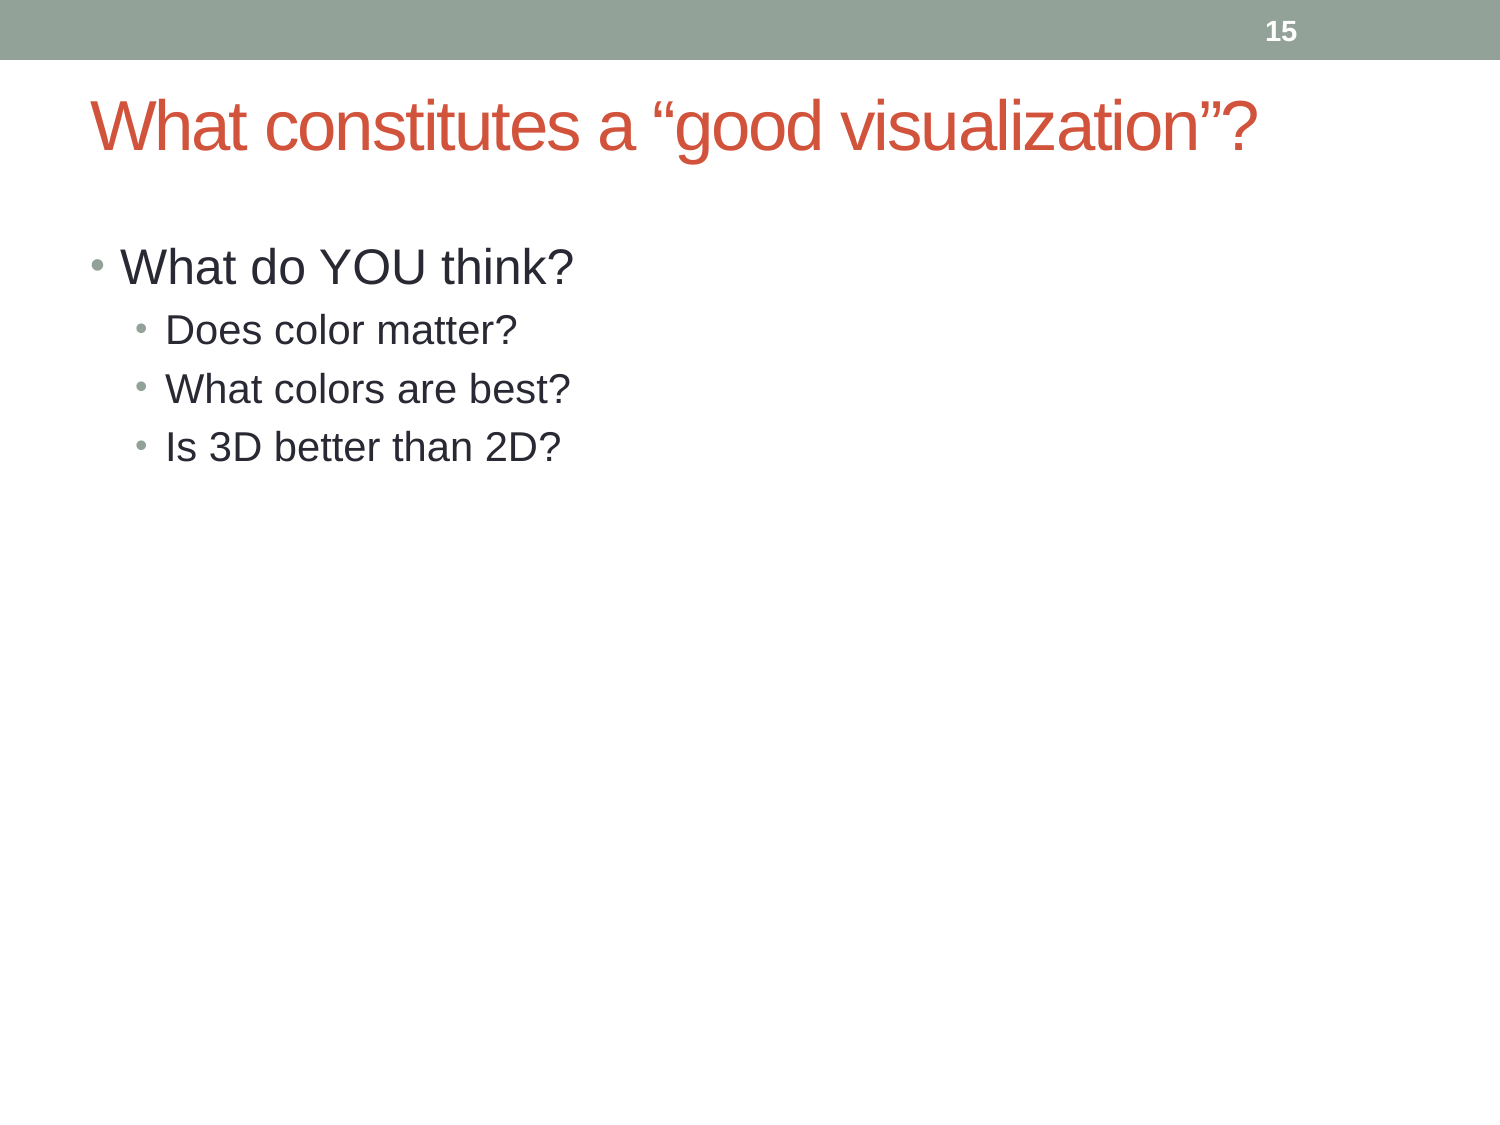

15
# What constitutes a “good visualization”?
What do YOU think?
Does color matter?
What colors are best?
Is 3D better than 2D?